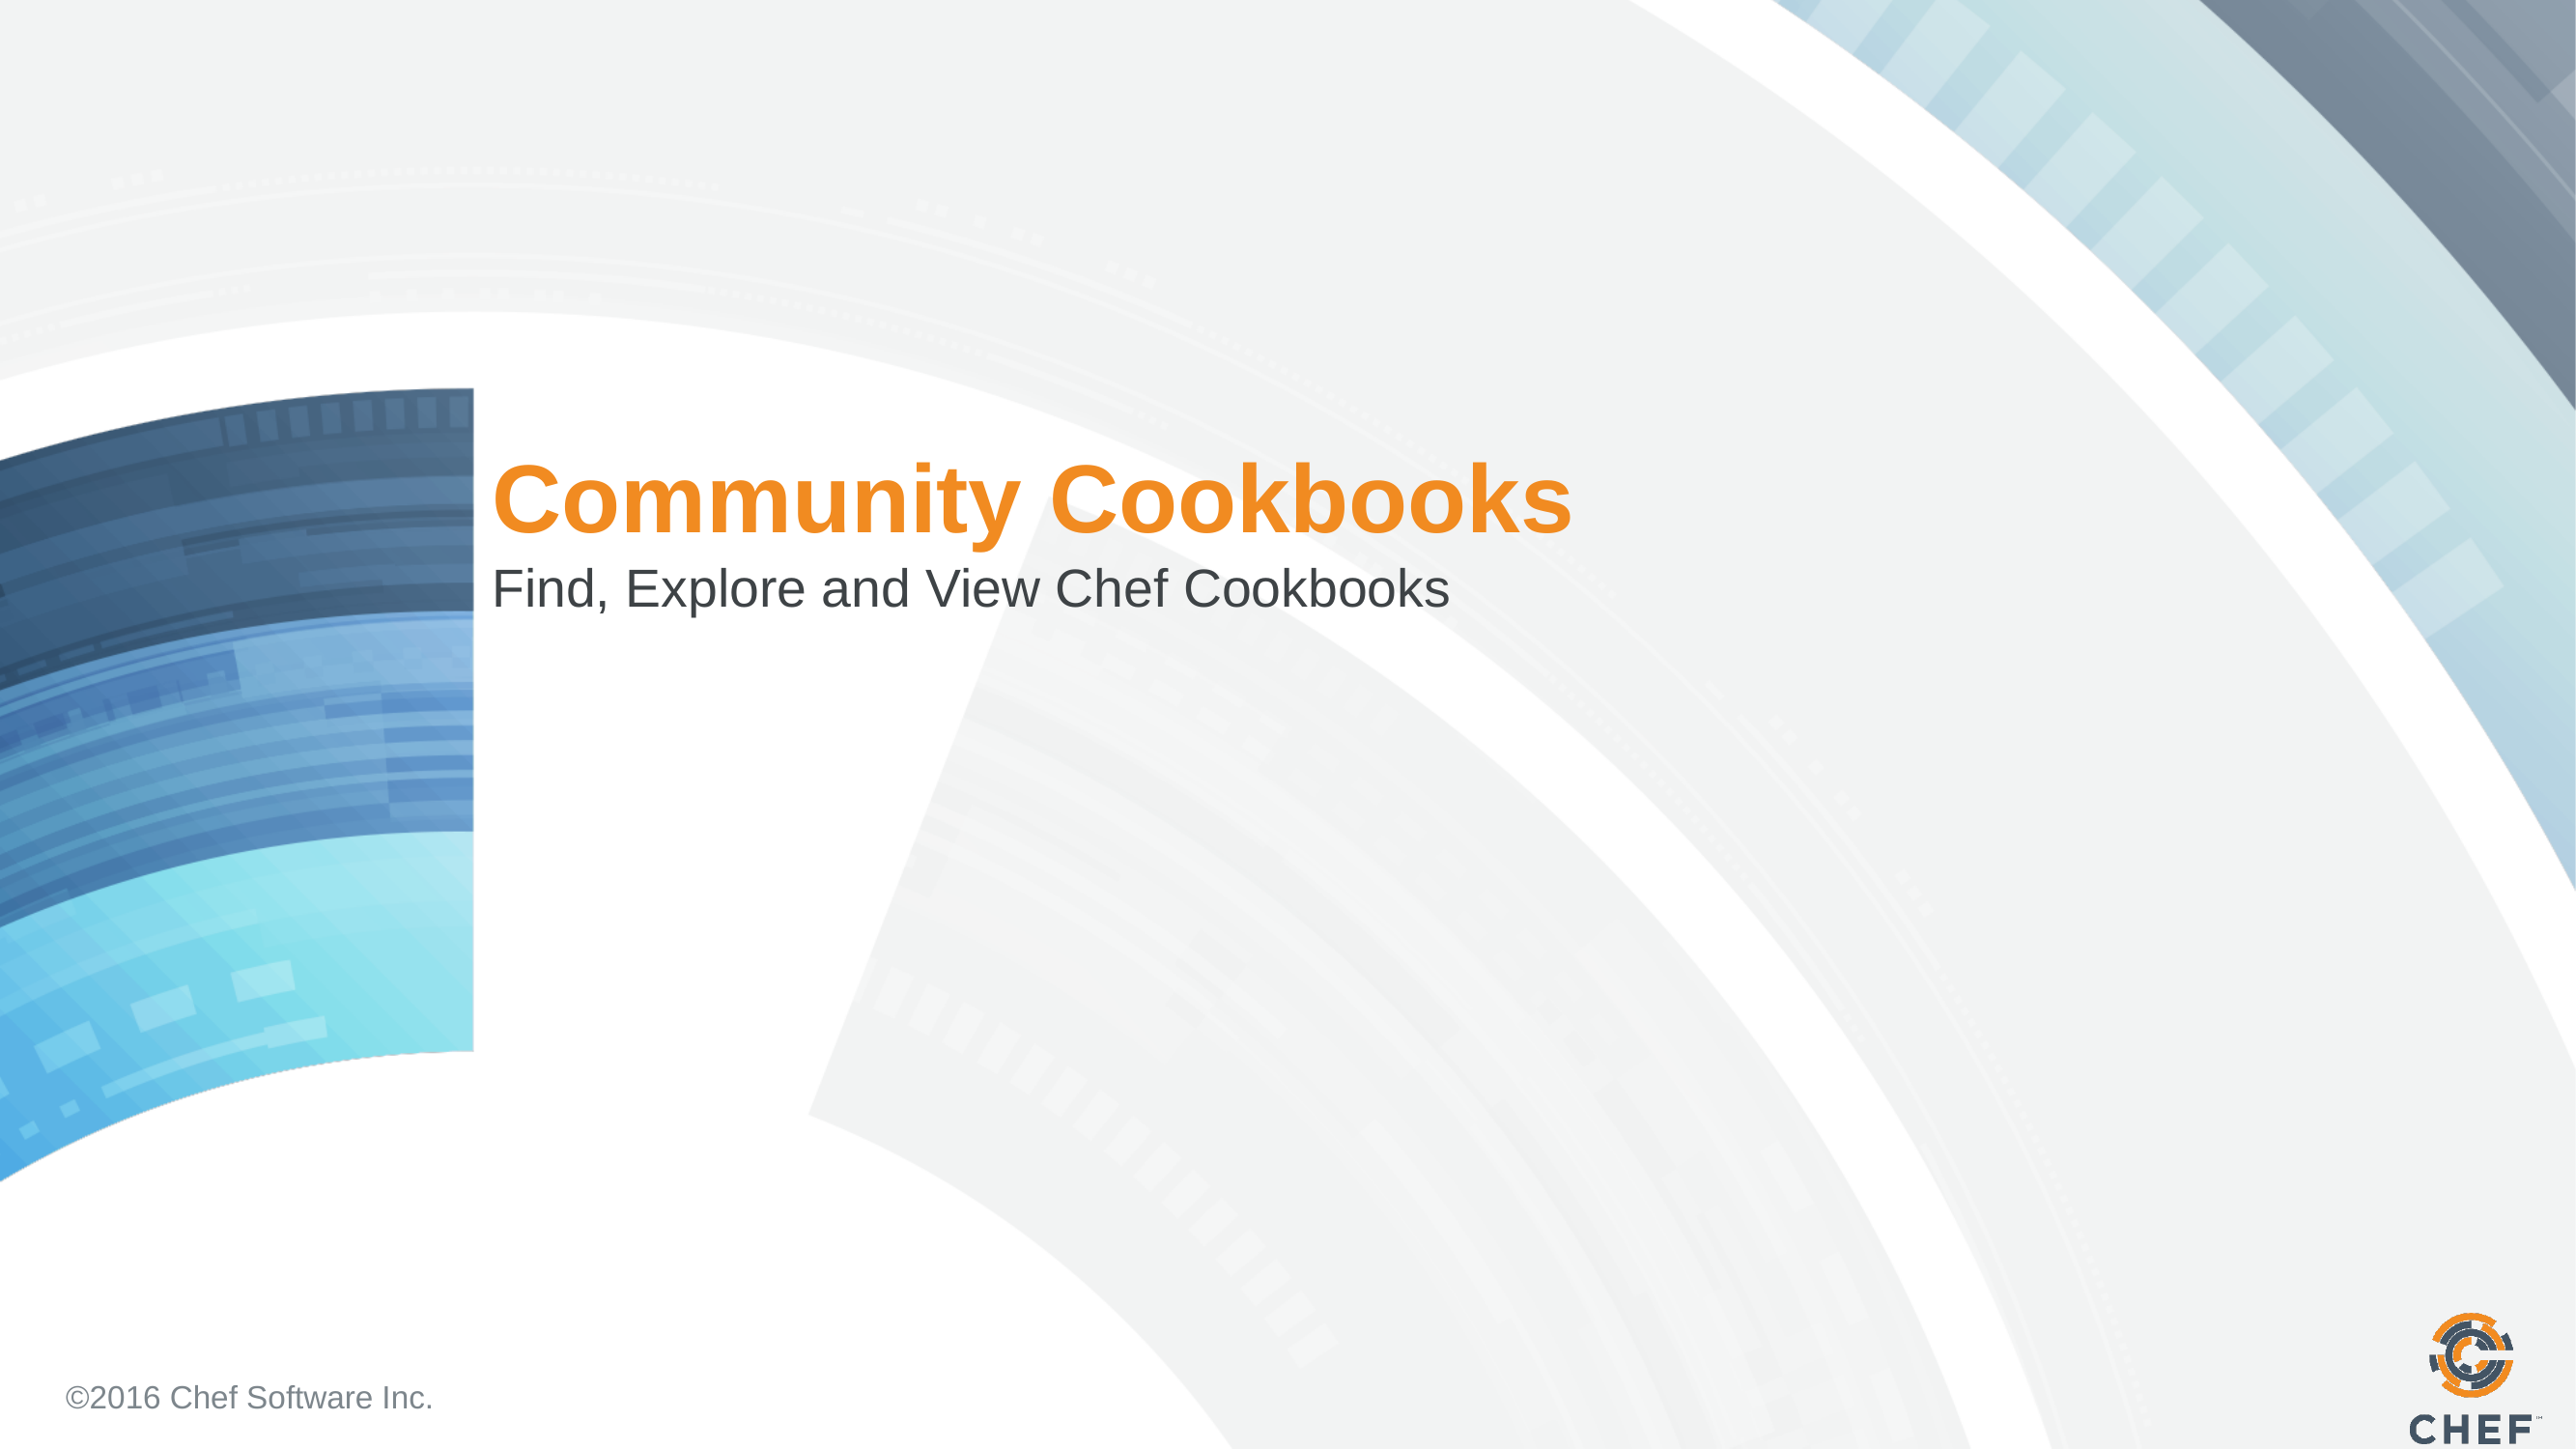

# Community Cookbooks
Find, Explore and View Chef Cookbooks
©2016 Chef Software Inc.